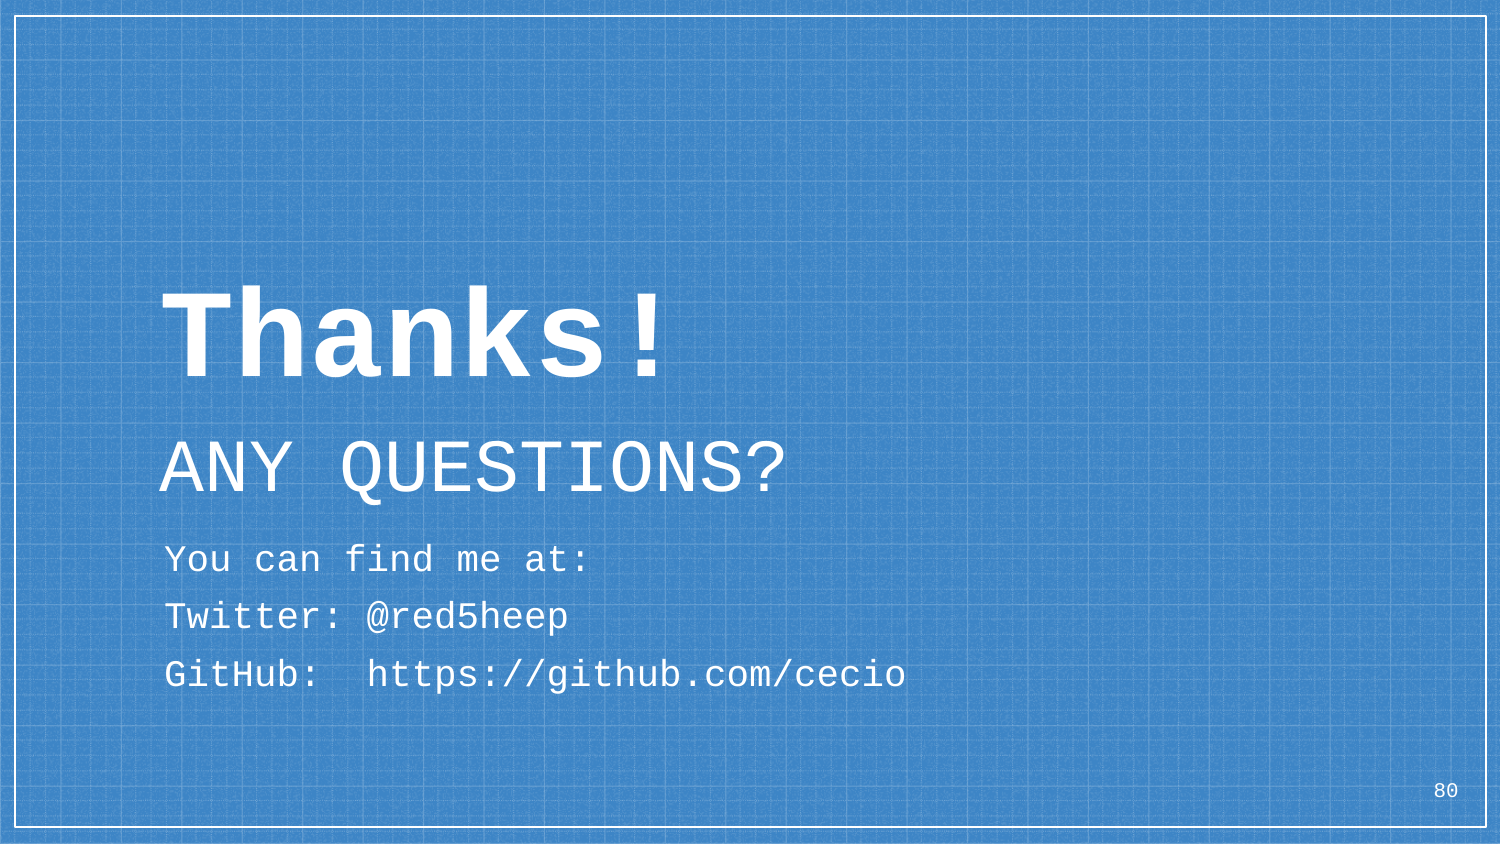

Thanks!
ANY QUESTIONS?
You can find me at:
Twitter: @red5heep
GitHub:  https://github.com/cecio
80